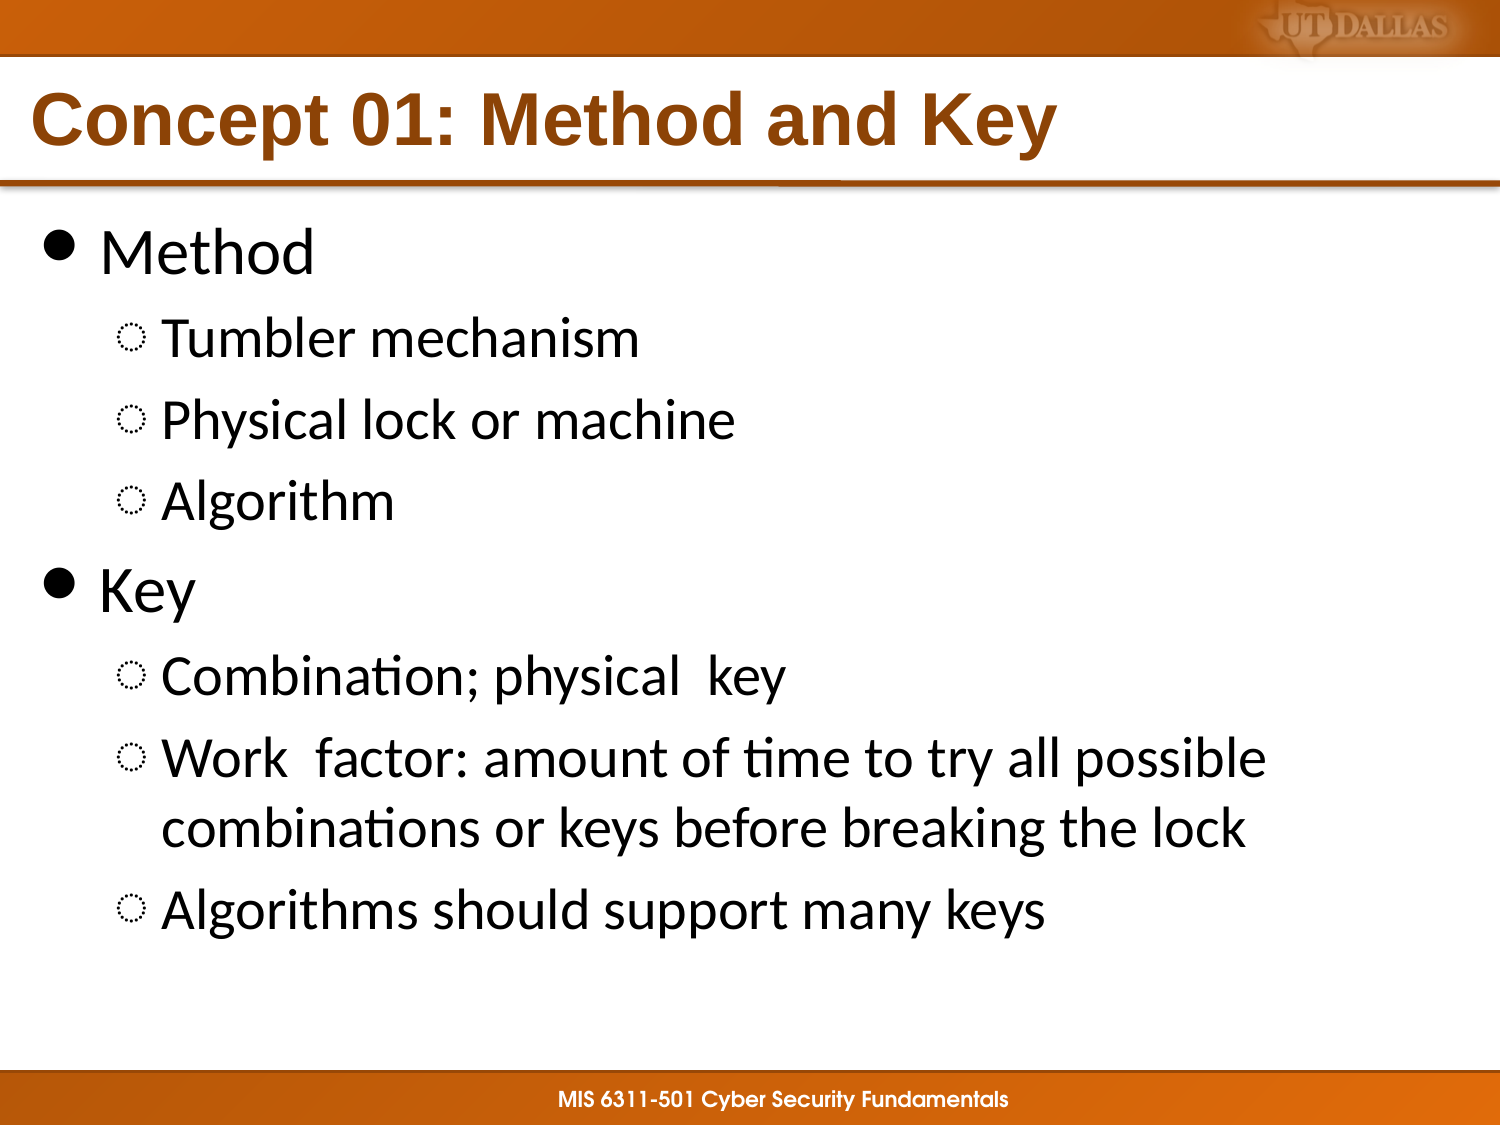

# Concept 01: Method and Key
Method
Tumbler mechanism
Physical lock or machine
Algorithm
Key
Combination; physical  key
Work  factor: amount of time to try all possible  combinations or keys before breaking the lock
Algorithms should support many keys